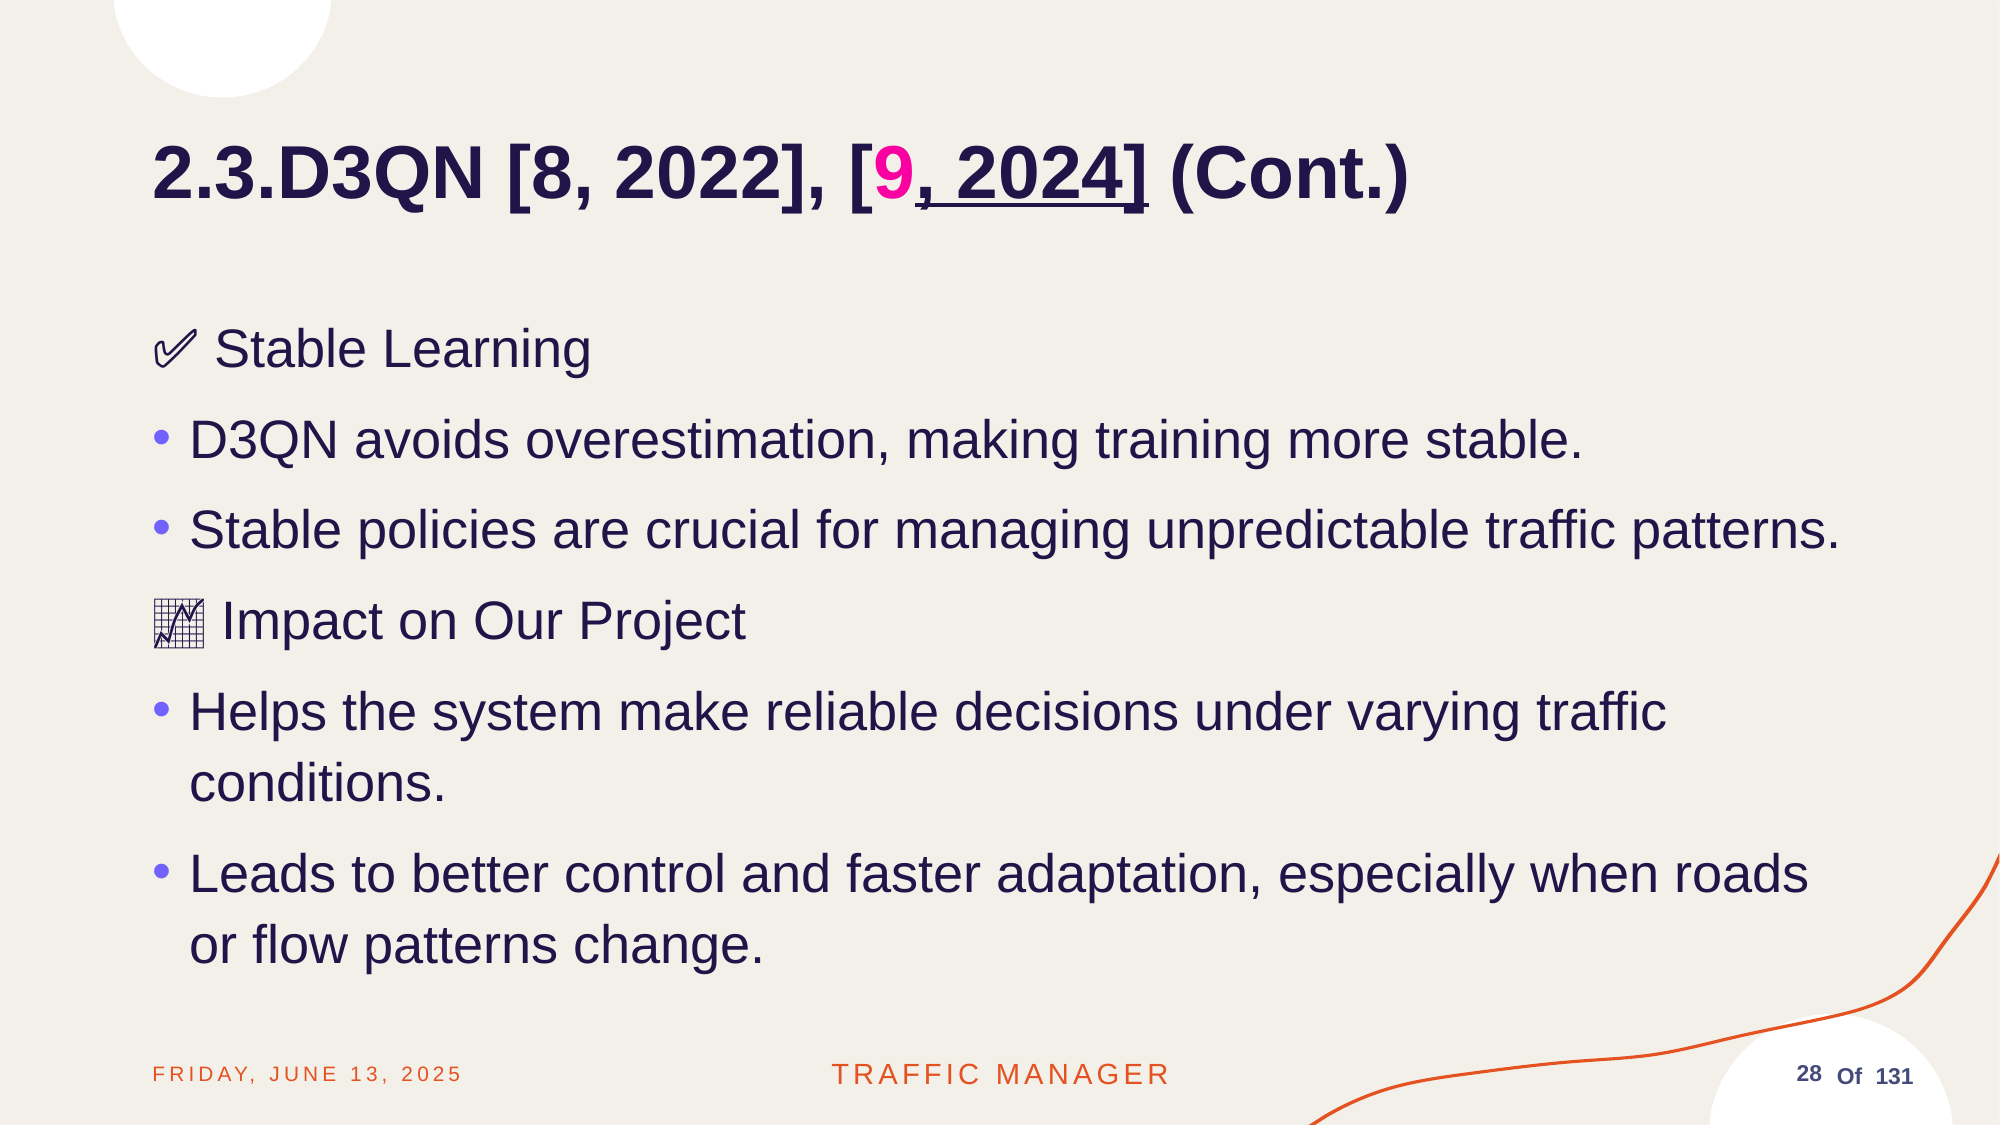

# 2.3.D3QN [8, 2022], [9, 2024] (Cont.)
✅ Stable Learning
D3QN avoids overestimation, making training more stable.
Stable policies are crucial for managing unpredictable traffic patterns.
📈 Impact on Our Project
Helps the system make reliable decisions under varying traffic conditions.
Leads to better control and faster adaptation, especially when roads or flow patterns change.
Friday, June 13, 2025
Traffic MANAGER
28